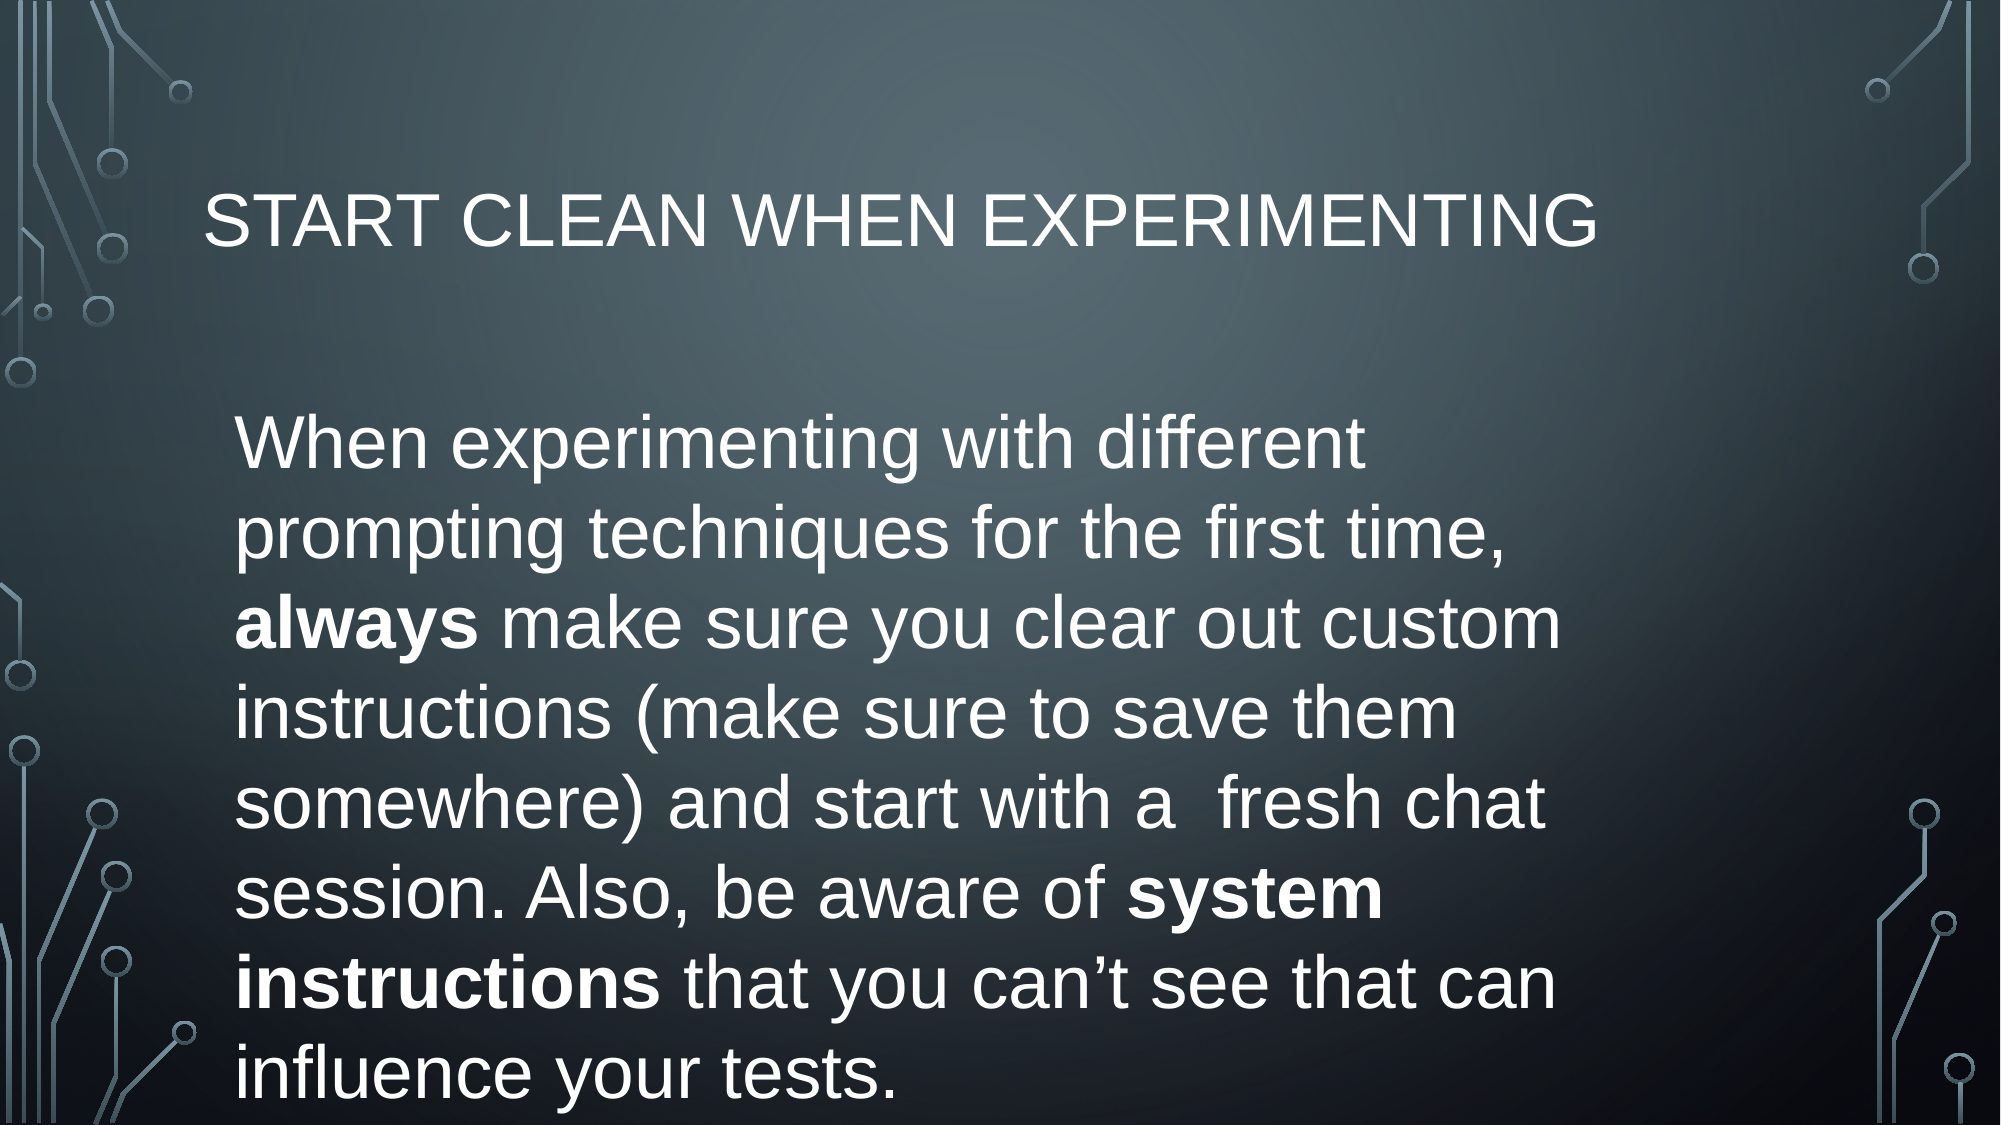

# start clean when experimenting
When experimenting with different prompting techniques for the first time, always make sure you clear out custom instructions (make sure to save them somewhere) and start with a  fresh chat session. Also, be aware of system instructions that you can’t see that can influence your tests.